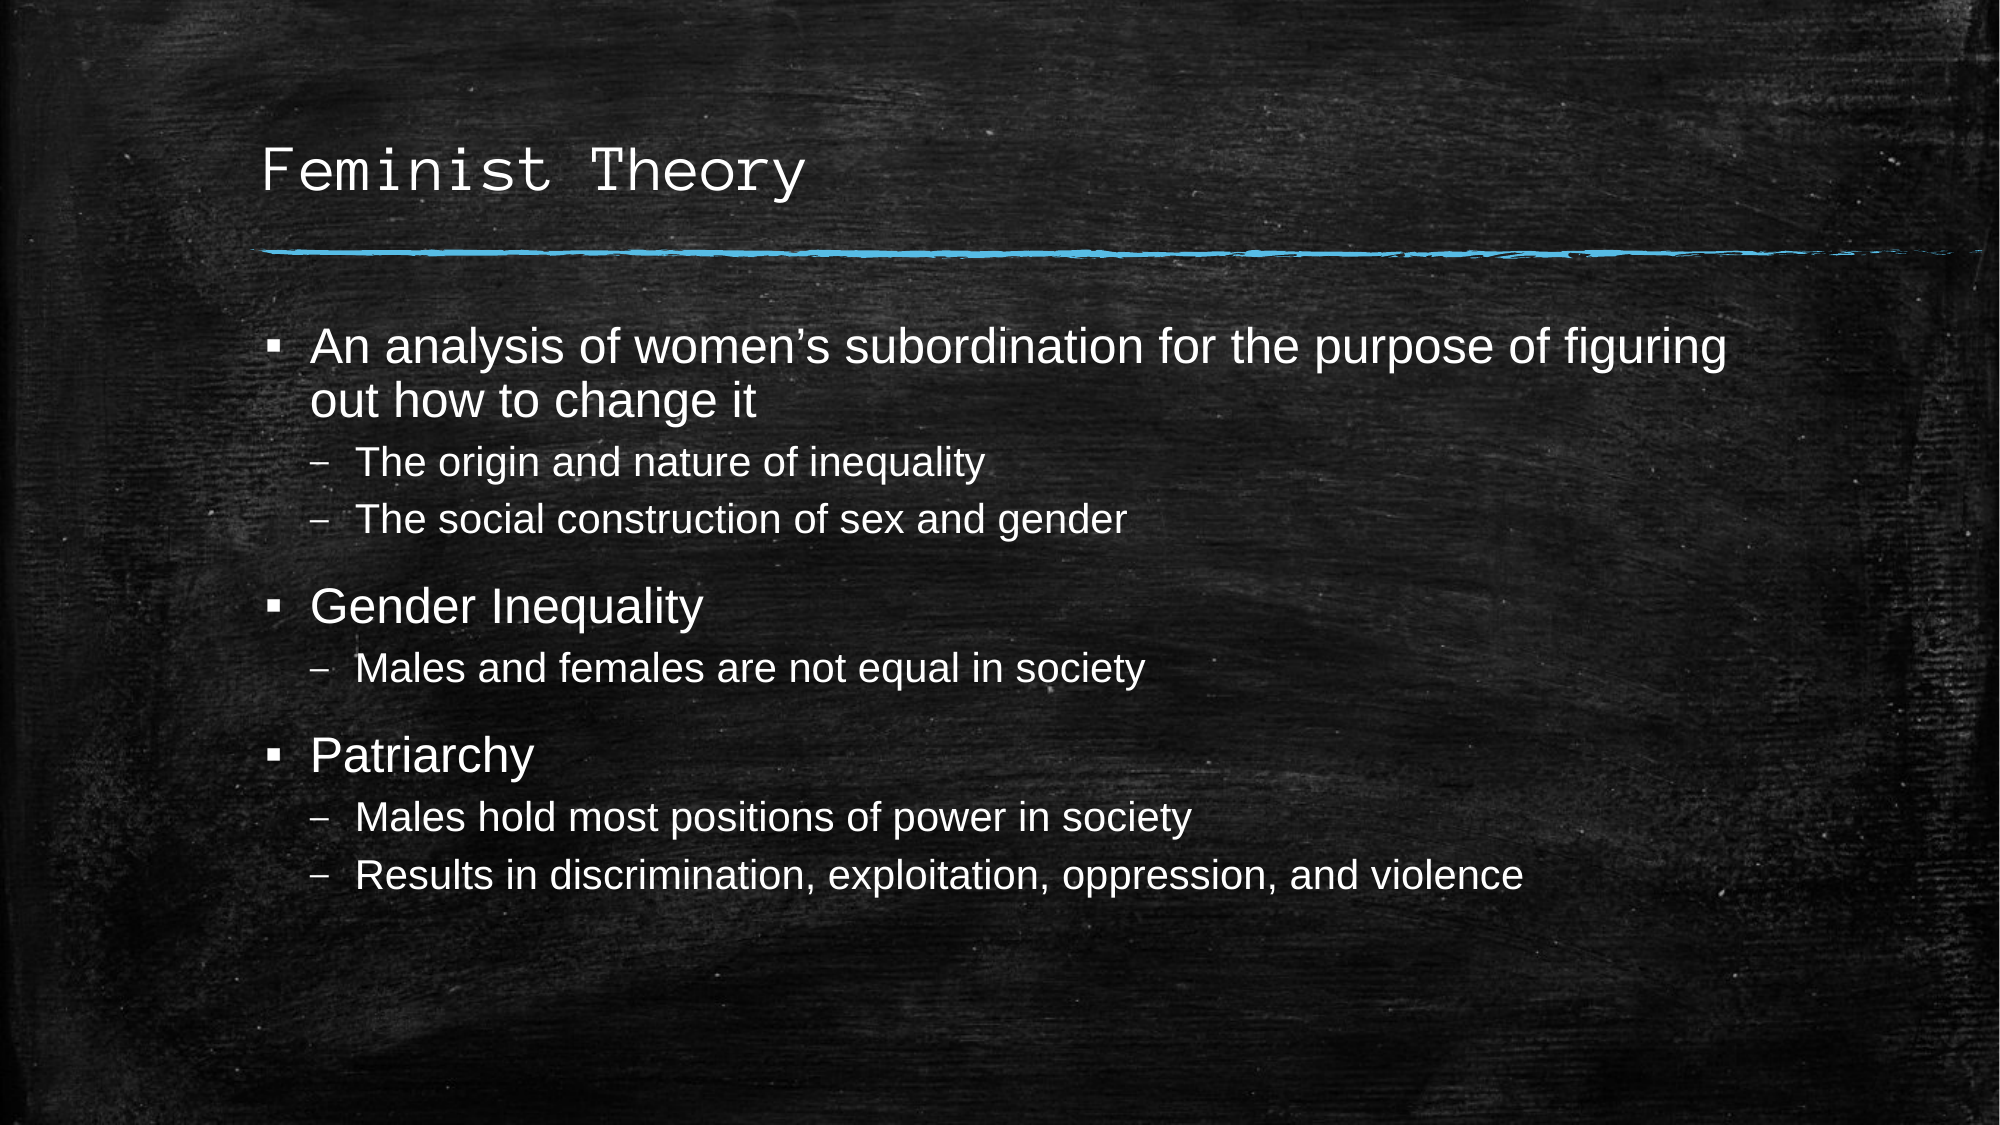

# Feminist Theory
An analysis of women’s subordination for the purpose of figuring out how to change it
The origin and nature of inequality
The social construction of sex and gender
Gender Inequality
Males and females are not equal in society
Patriarchy
Males hold most positions of power in society
Results in discrimination, exploitation, oppression, and violence